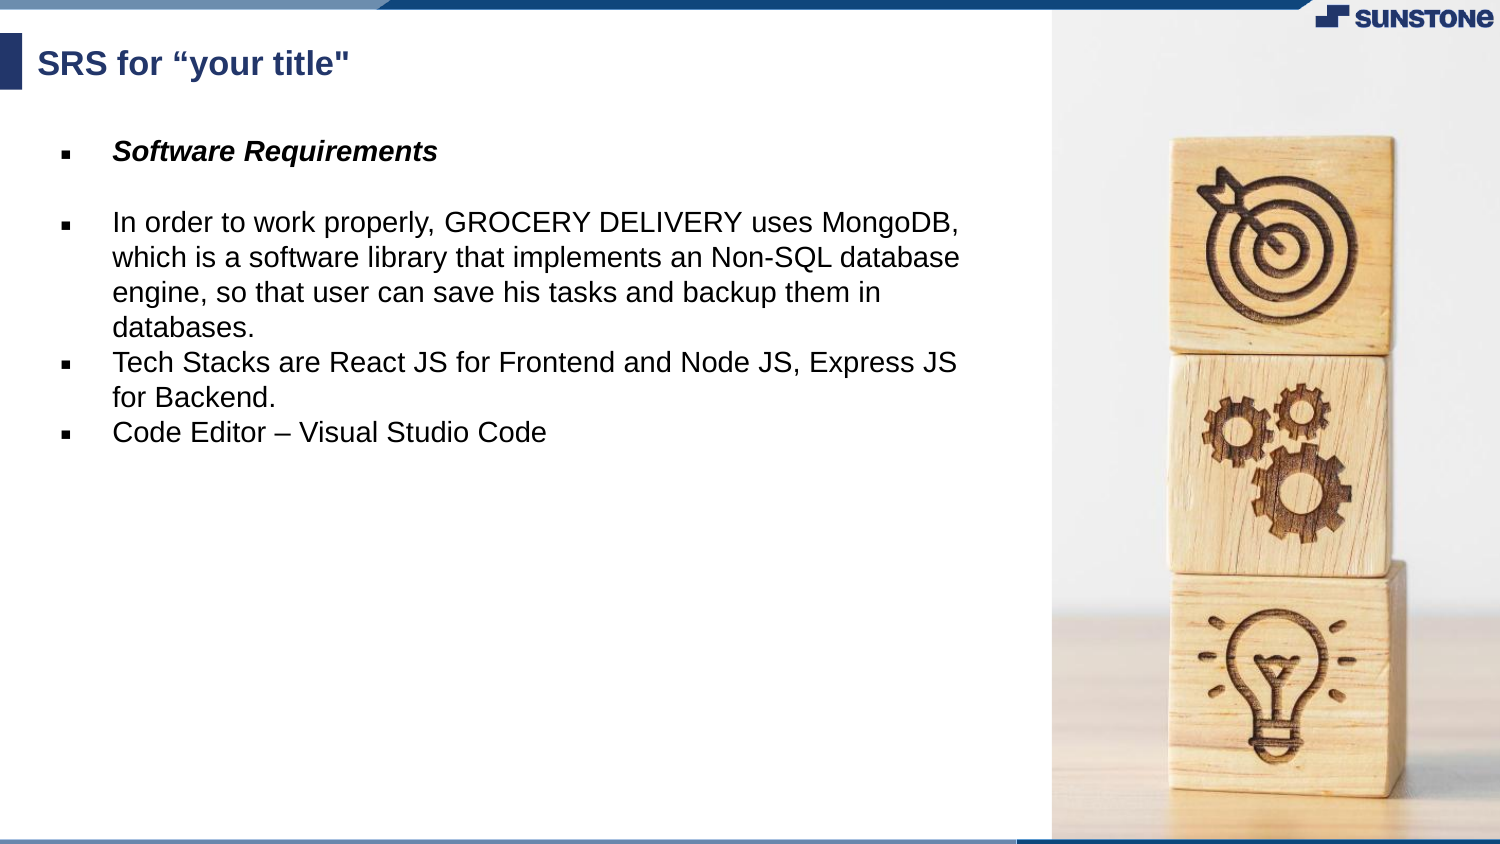

# SRS for “your title"
Software Requirements
In order to work properly, GROCERY DELIVERY uses MongoDB, which is a software library that implements an Non-SQL database engine, so that user can save his tasks and backup them in databases.
Tech Stacks are React JS for Frontend and Node JS, Express JS for Backend.
Code Editor – Visual Studio Code